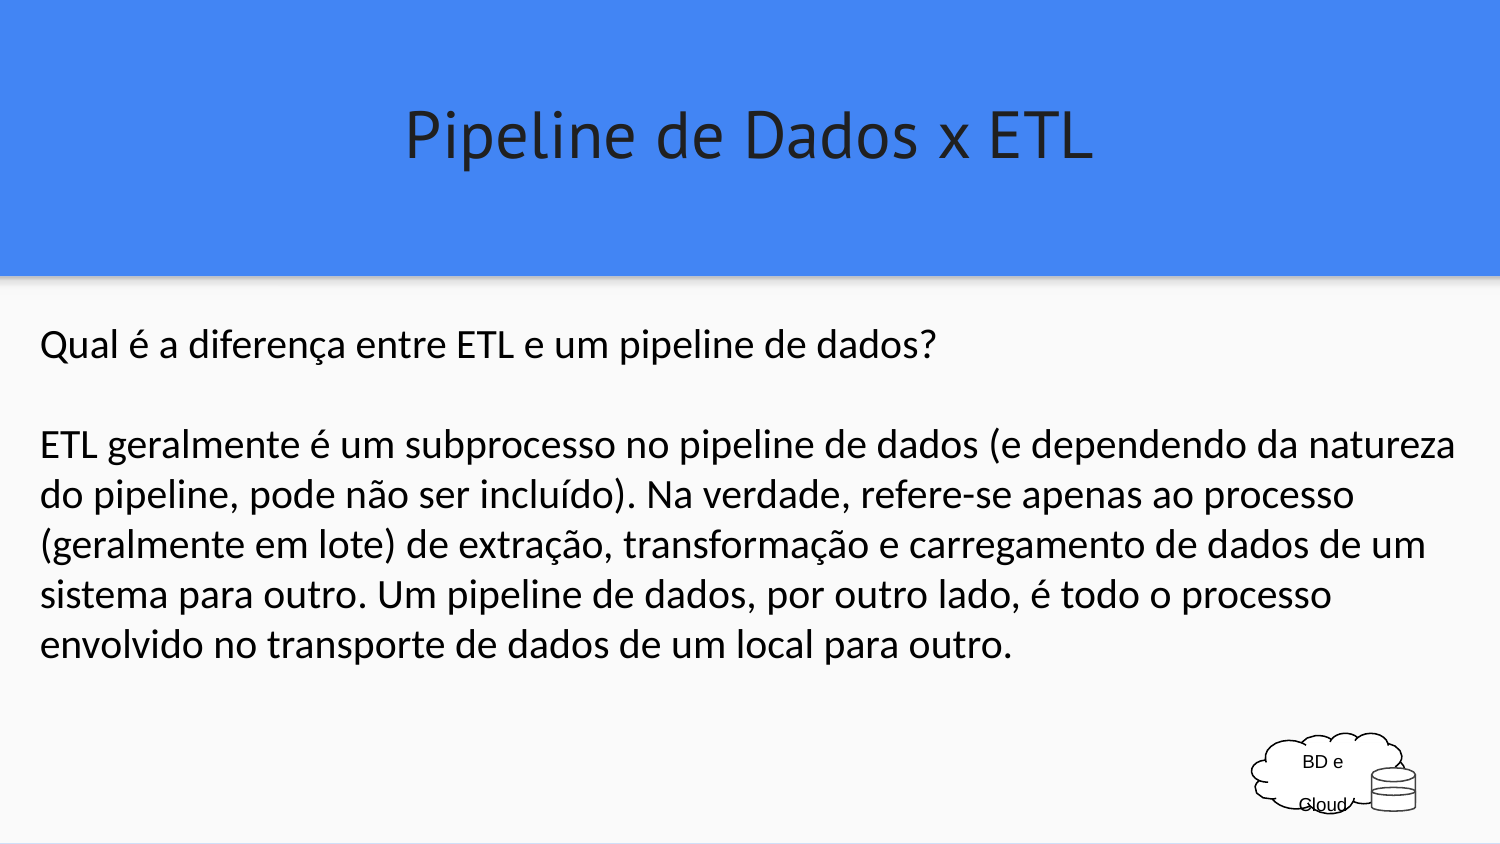

Pipeline de Dados x ETL
Qual é a diferença entre ETL e um pipeline de dados?

ETL geralmente é um subprocesso no pipeline de dados (e dependendo da natureza do pipeline, pode não ser incluído). Na verdade, refere-se apenas ao processo (geralmente em lote) de extração, transformação e carregamento de dados de um sistema para outro. Um pipeline de dados, por outro lado, é todo o processo envolvido no transporte de dados de um local para outro.
BD e  Cloud